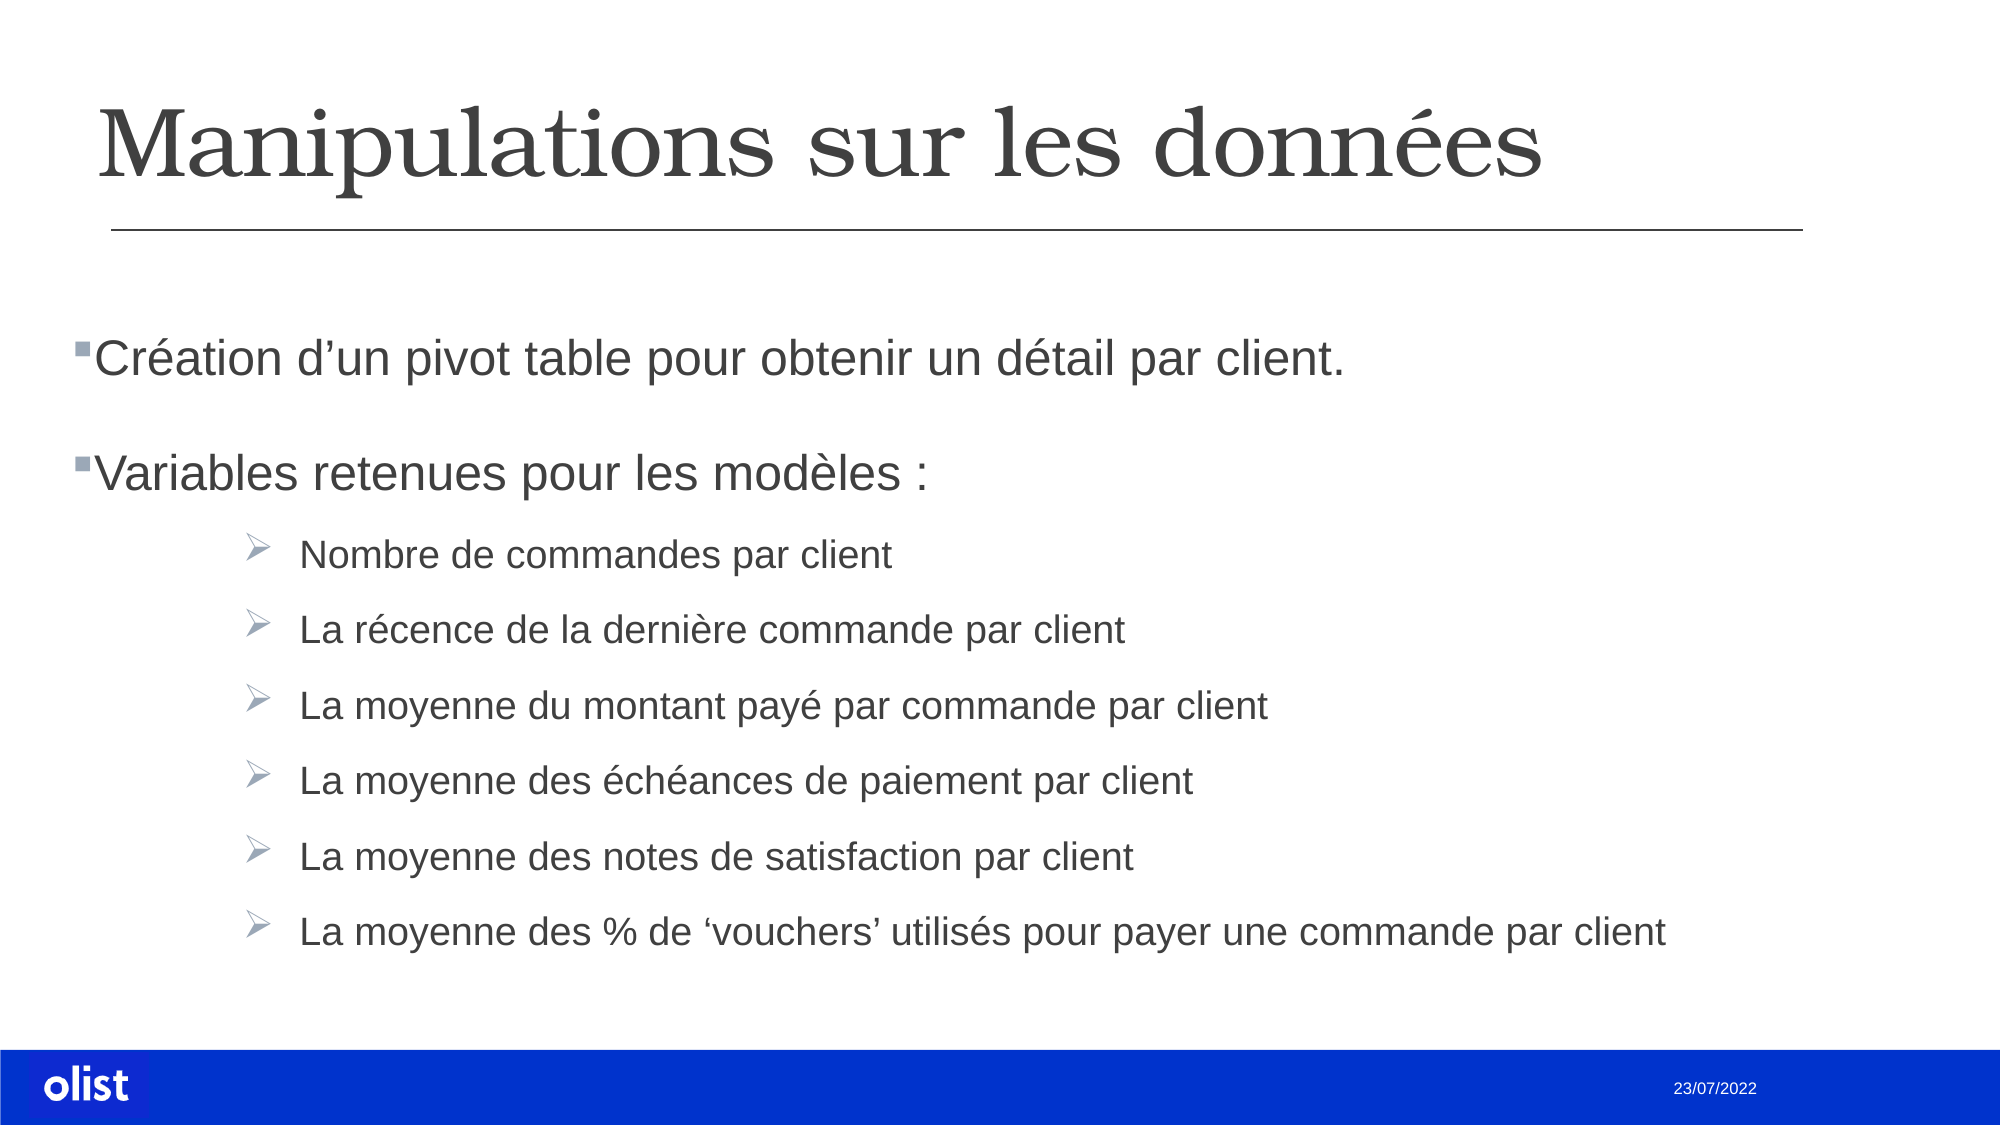

# Manipulations sur les données
Création d’un pivot table pour obtenir un détail par client.
Variables retenues pour les modèles :
Nombre de commandes par client
La récence de la dernière commande par client
La moyenne du montant payé par commande par client
La moyenne des échéances de paiement par client
La moyenne des notes de satisfaction par client
La moyenne des % de ‘vouchers’ utilisés pour payer une commande par client

23/07/2022